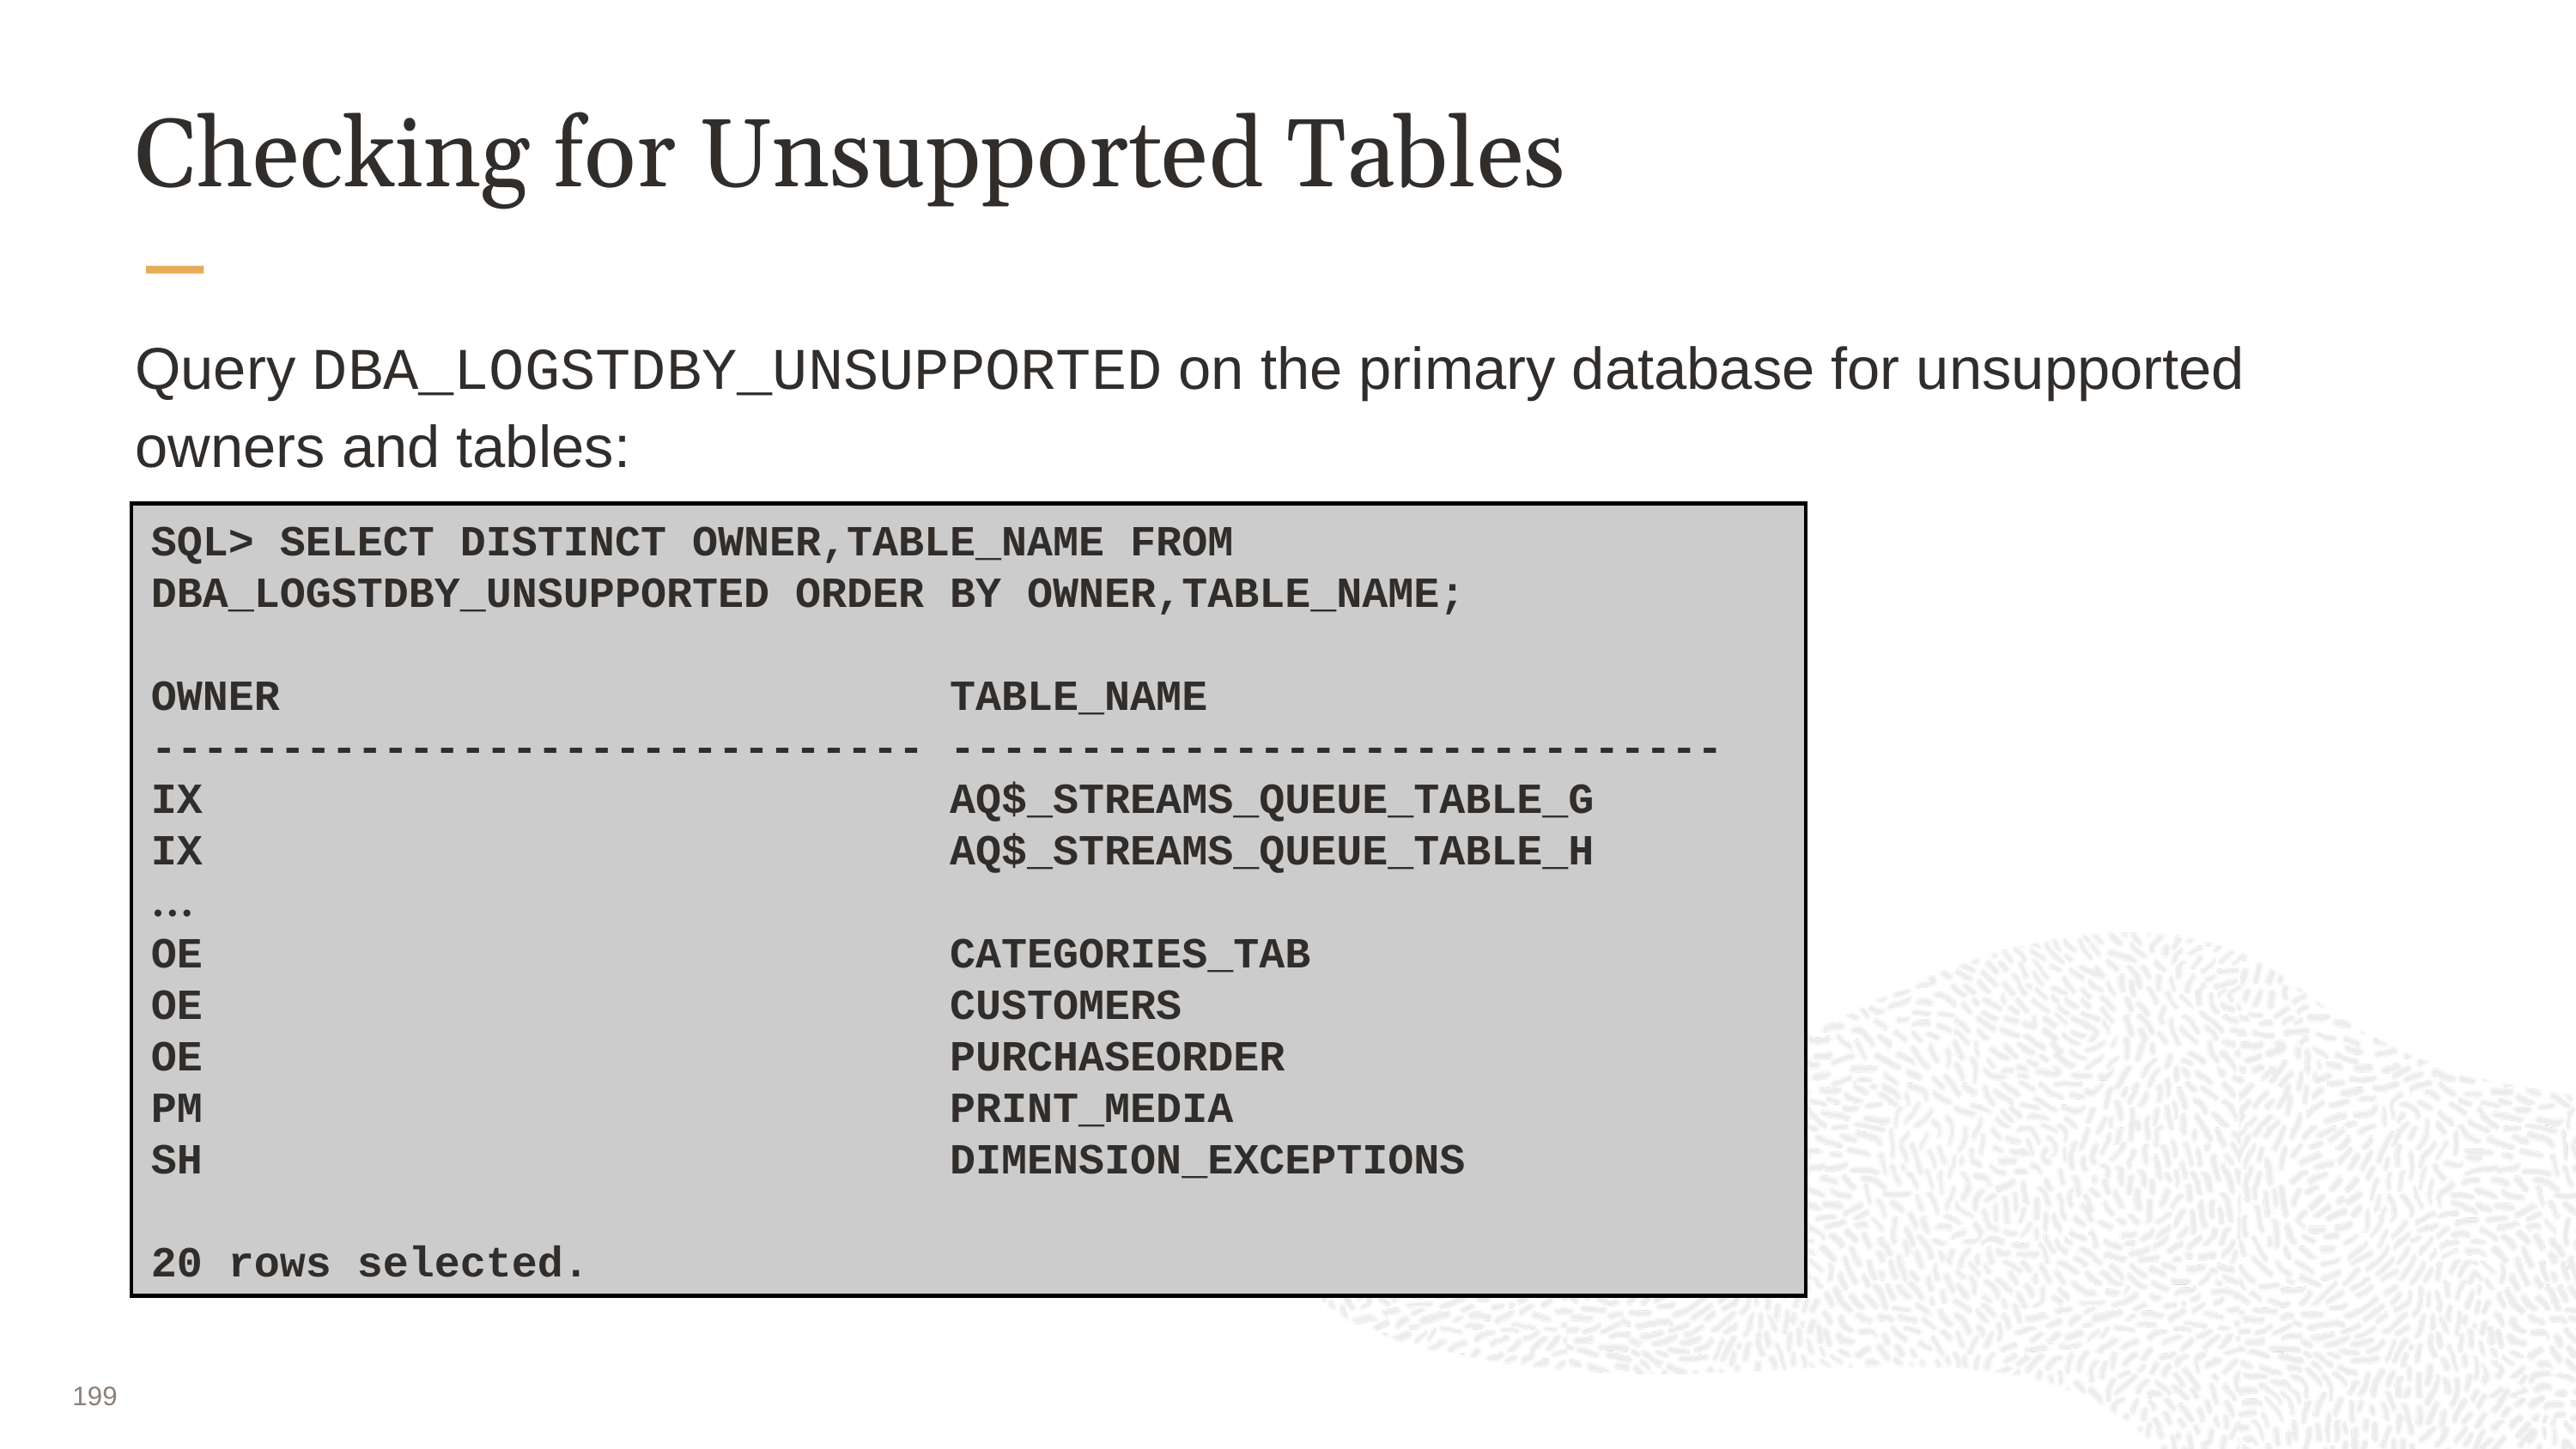

# Checking for Unsupported Tables
Query DBA_LOGSTDBY_UNSUPPORTED on the primary database for unsupported owners and tables:
SQL> SELECT DISTINCT OWNER,TABLE_NAME FROM DBA_LOGSTDBY_UNSUPPORTED ORDER BY OWNER,TABLE_NAME;

OWNER                          TABLE_NAME
------------------------------ ------------------------------
IX                             AQ$_STREAMS_QUEUE_TABLE_G
IX                             AQ$_STREAMS_QUEUE_TABLE_H
…
OE                             CATEGORIES_TAB
OE                             CUSTOMERS
OE                             PURCHASEORDER
PM                             PRINT_MEDIA
SH                             DIMENSION_EXCEPTIONS

20 rows selected.